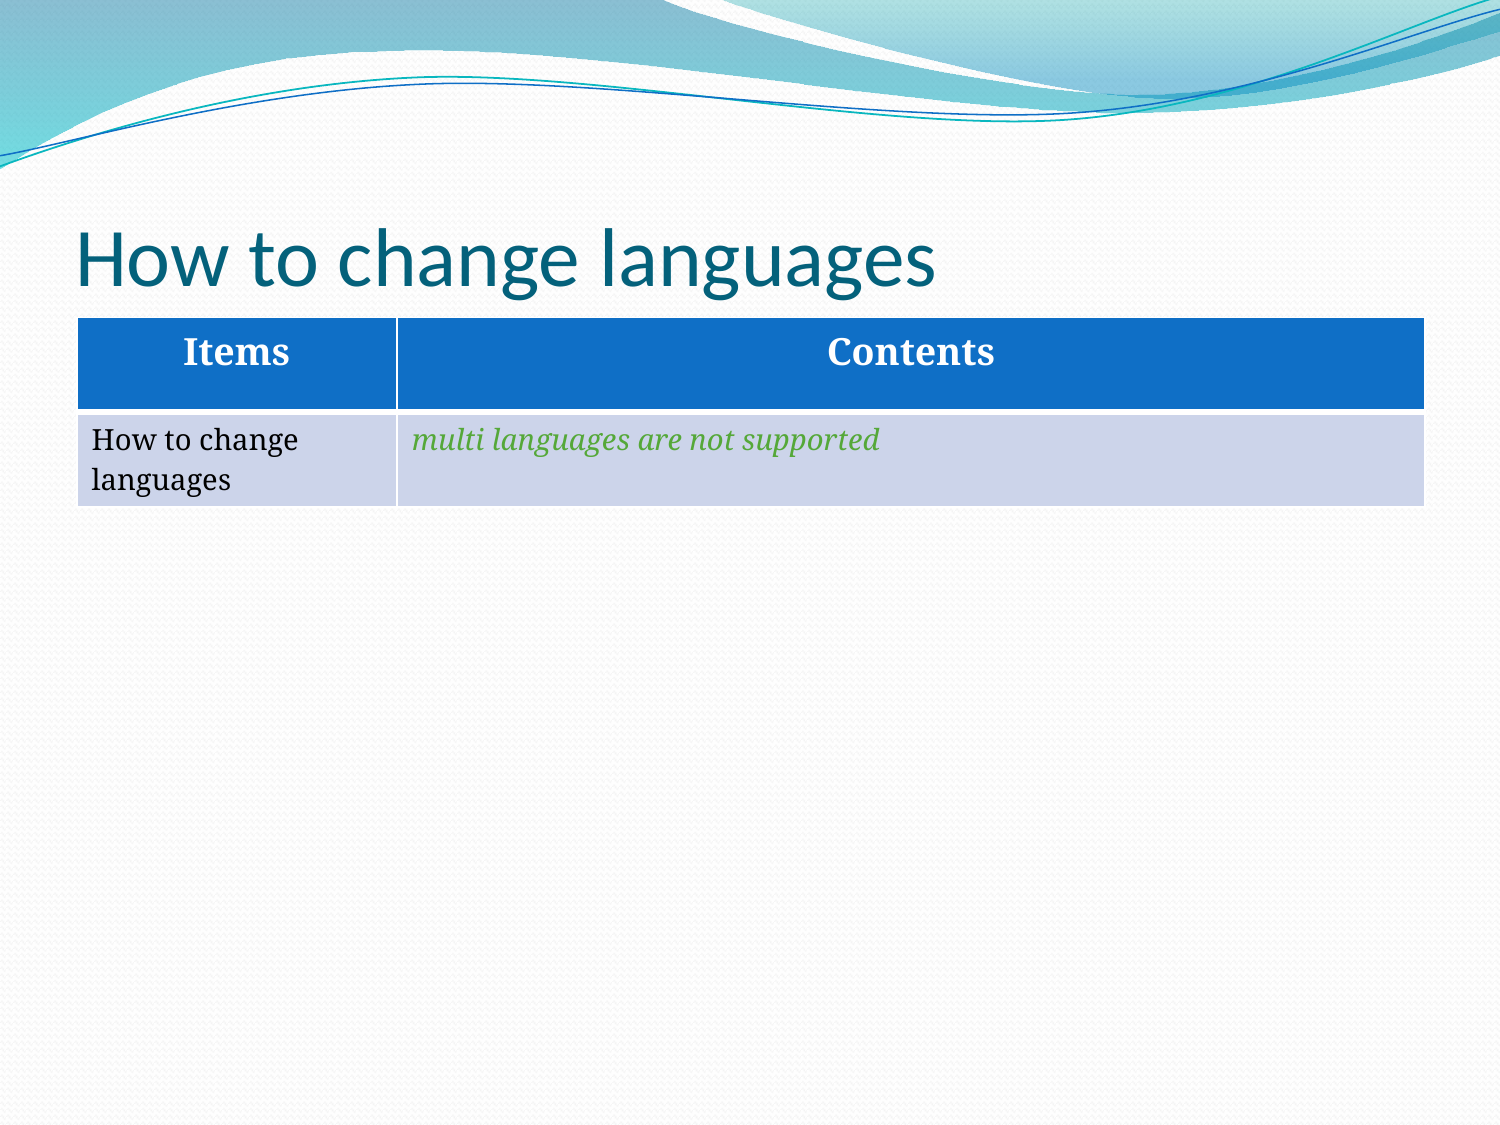

# How to change languages
| Items | Contents |
| --- | --- |
| How to change languages | multi languages are not supported |